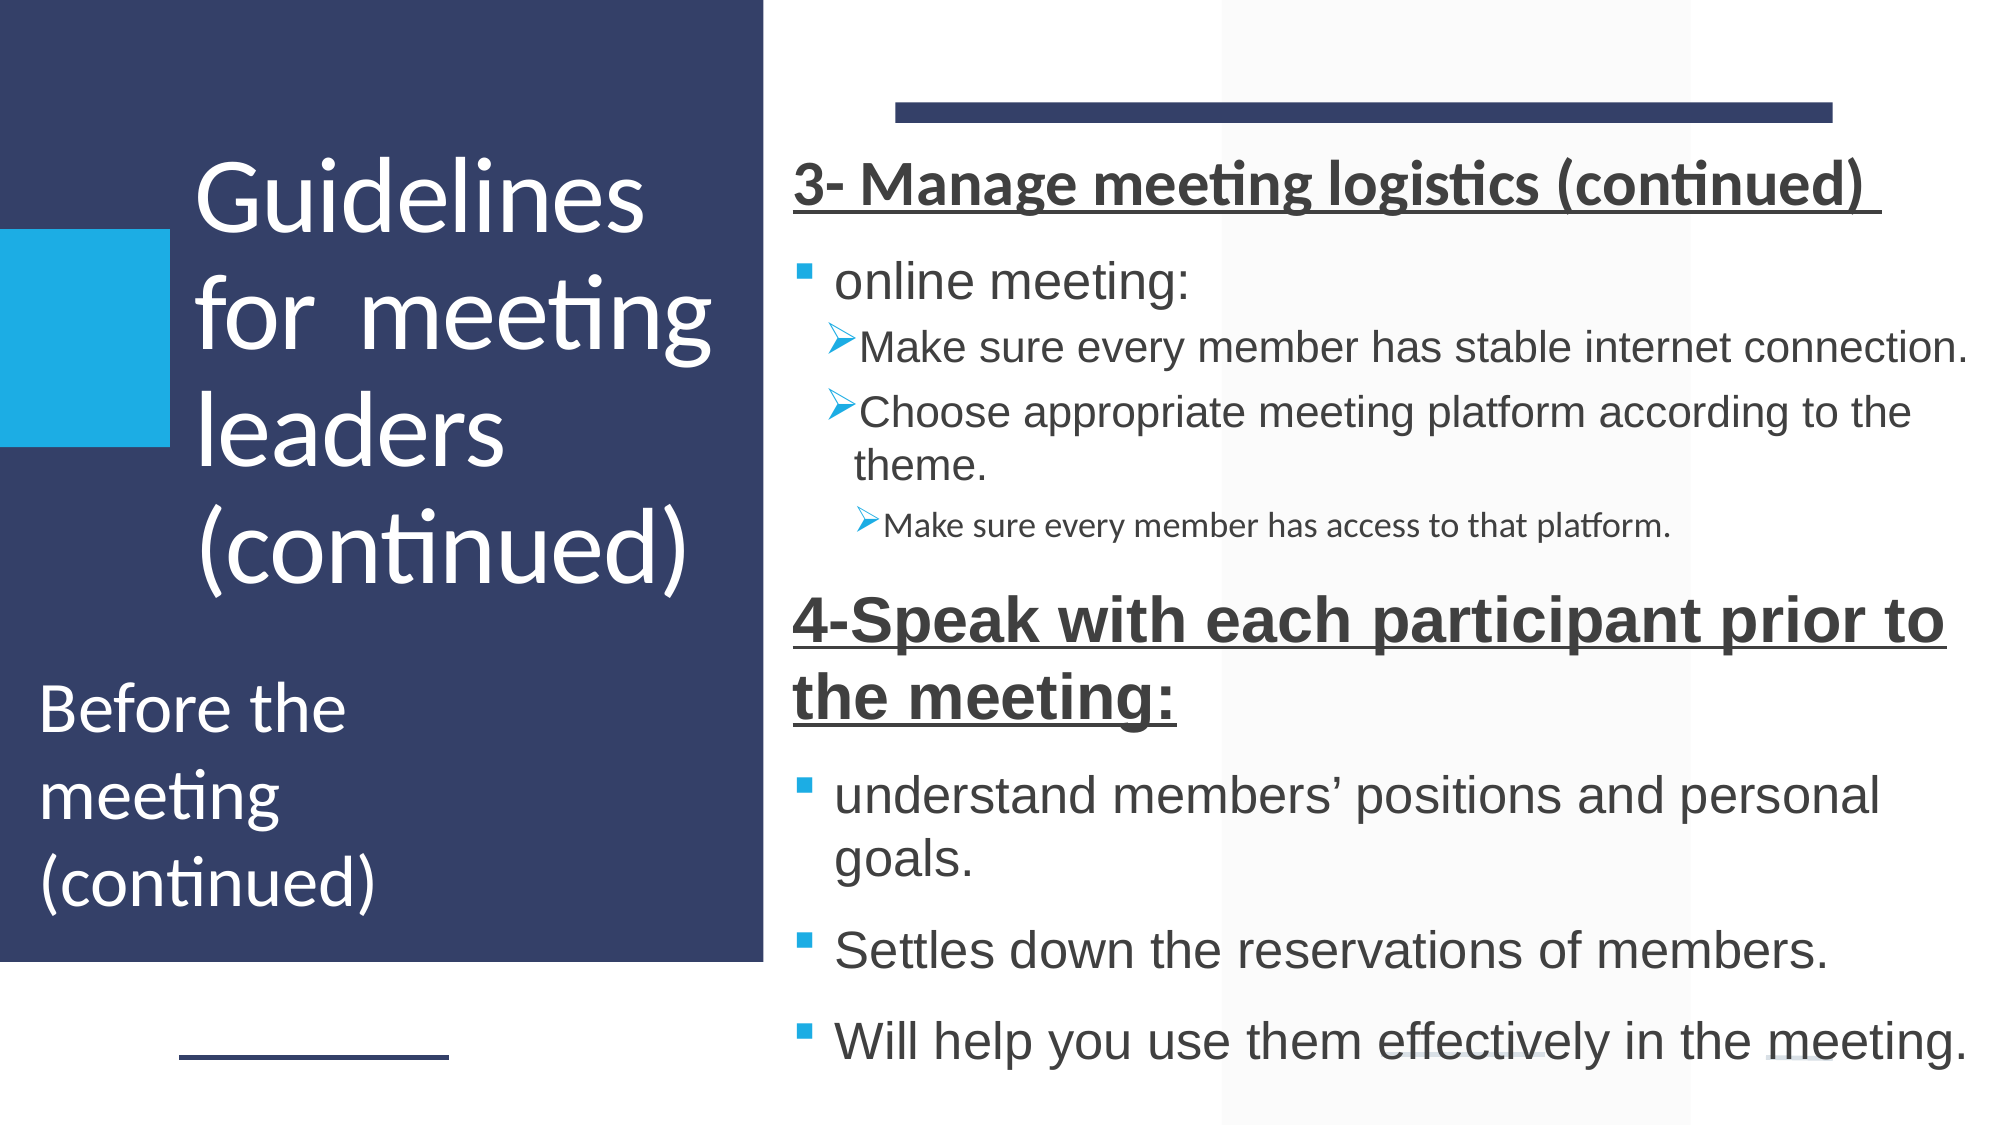

# Guidelines for meeting leaders (continued)
3- Manage meeting logistics (continued)
online meeting:
Make sure every member has stable internet connection.
Choose appropriate meeting platform according to the theme.
Make sure every member has access to that platform.
4-Speak with each participant prior to the meeting:
understand members’ positions and personal goals.
Settles down the reservations of members.
Will help you use them effectively in the meeting.

Before the meeting (continued)